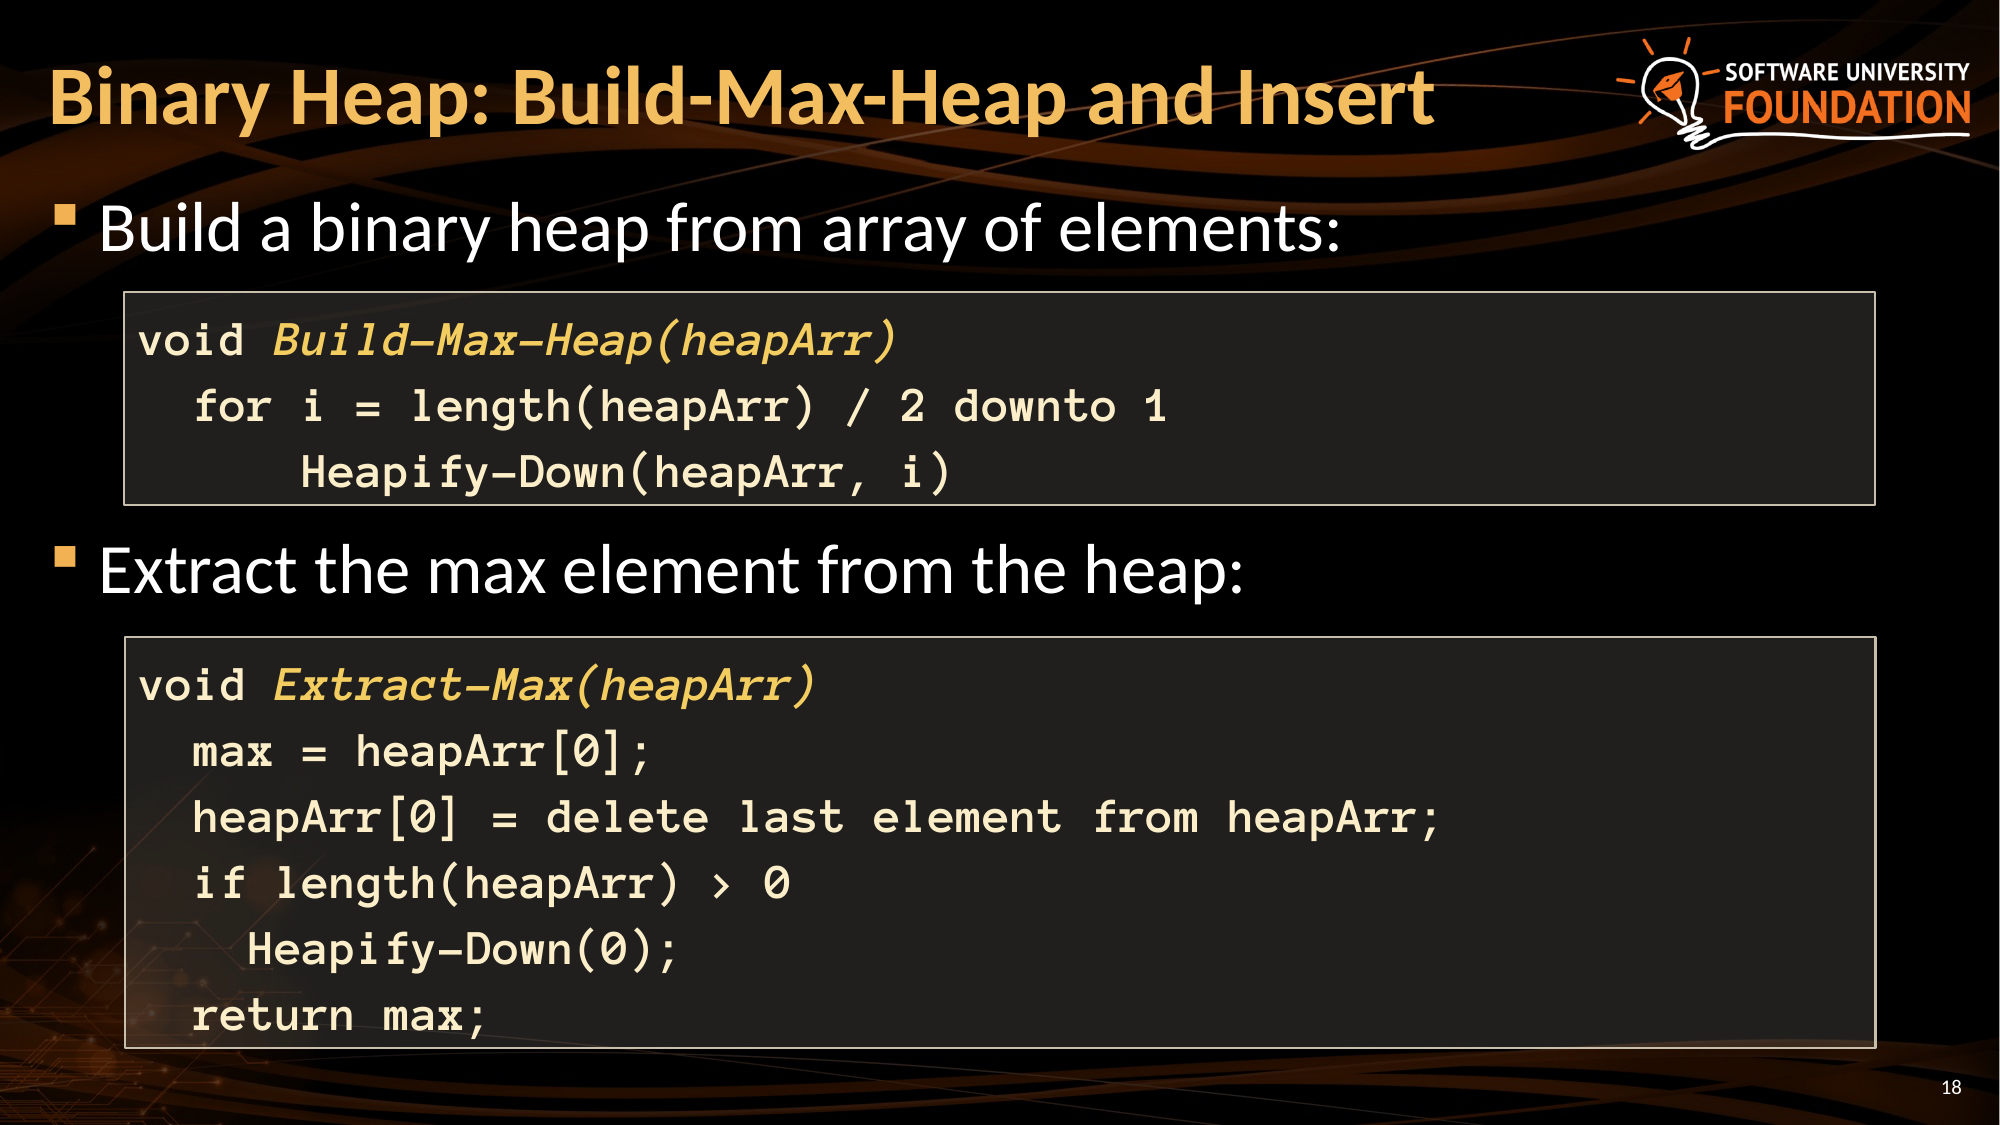

# Binary Heap: Build-Max-Heap and Insert
Build a binary heap from array of elements:

Extract the max element from the heap:
void Build-Max-Heap(heapArr)
  for i = length(heapArr) / 2 downto 1
      Heapify-Down(heapArr, i)
void Extract-Max(heapArr)
  max = heapArr[0];
  heapArr[0] = delete last element from heapArr;
  if length(heapArr) > 0
    Heapify-Down(0);
  return max;
18